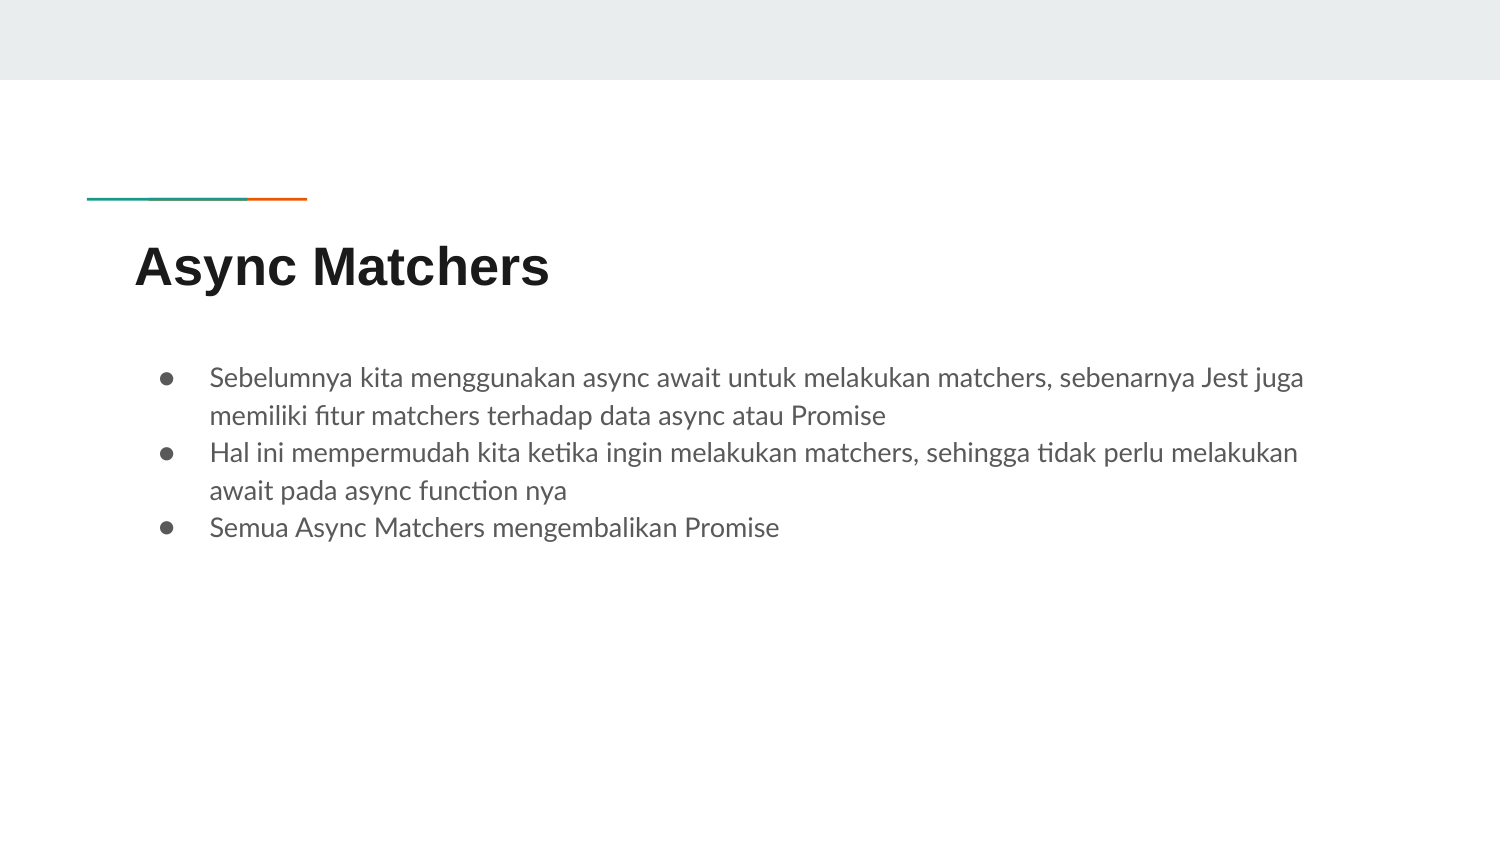

# Async Matchers
Sebelumnya kita menggunakan async await untuk melakukan matchers, sebenarnya Jest juga memiliki fitur matchers terhadap data async atau Promise
Hal ini mempermudah kita ketika ingin melakukan matchers, sehingga tidak perlu melakukan await pada async function nya
Semua Async Matchers mengembalikan Promise